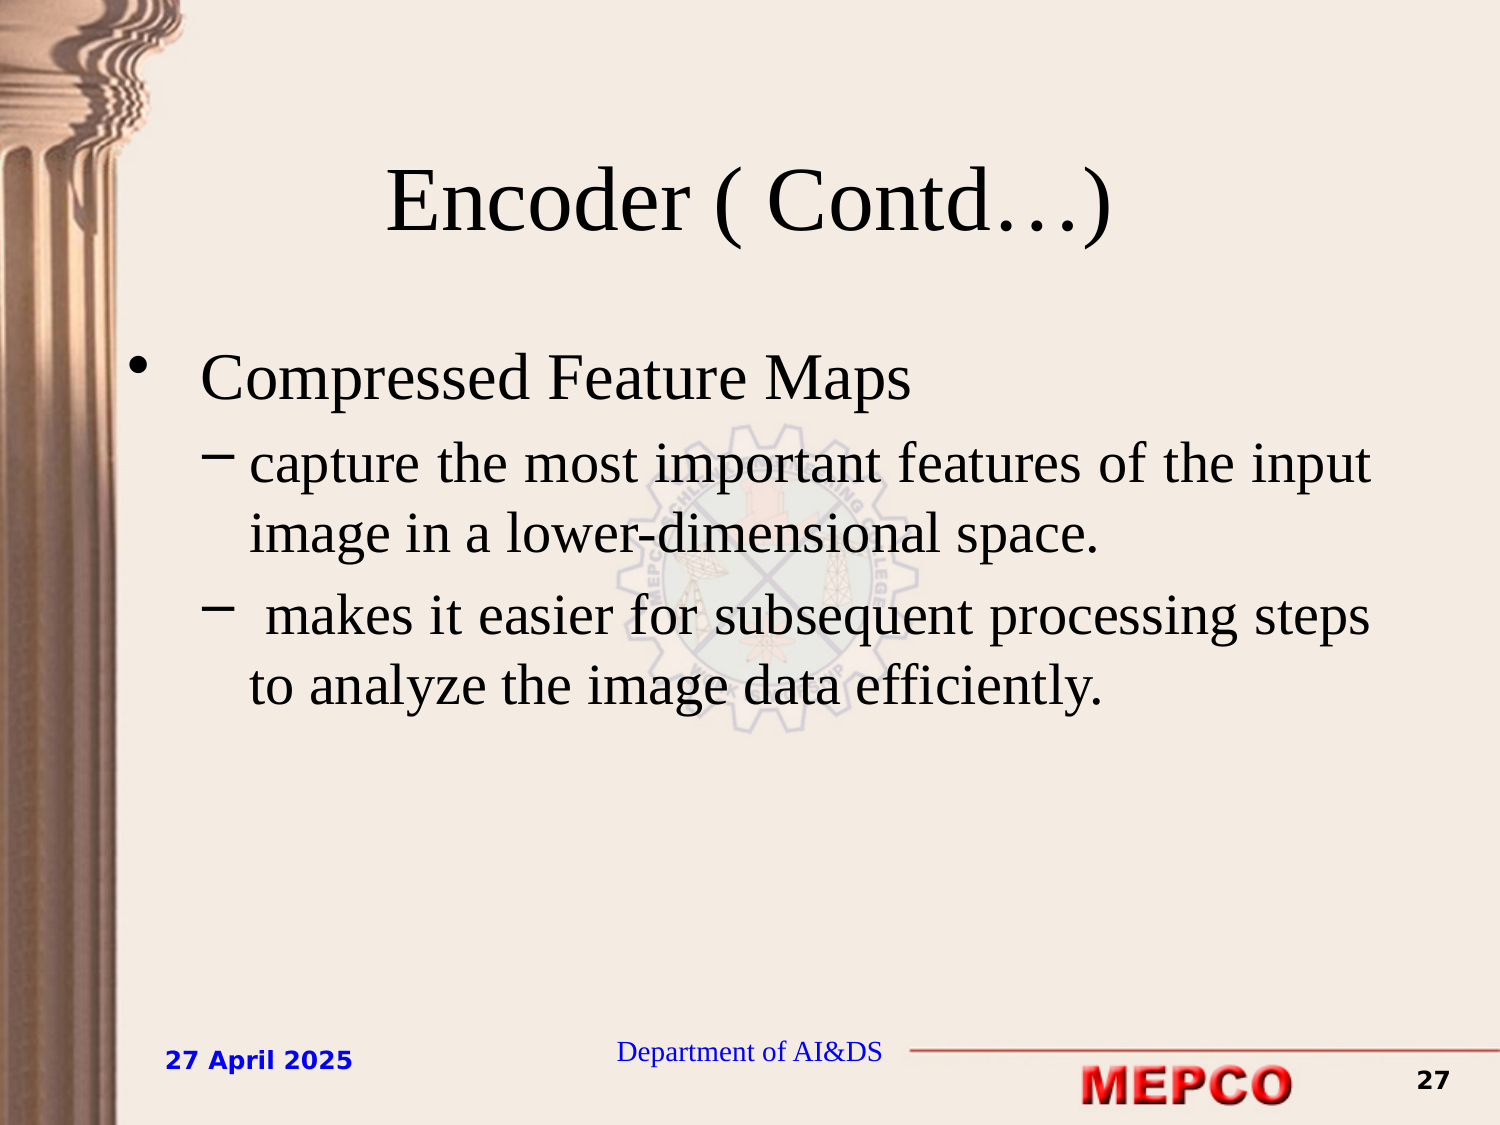

# Encoder ( Contd…)
 Compressed Feature Maps
capture the most important features of the input image in a lower-dimensional space.
 makes it easier for subsequent processing steps to analyze the image data efficiently.
Department of AI&DS